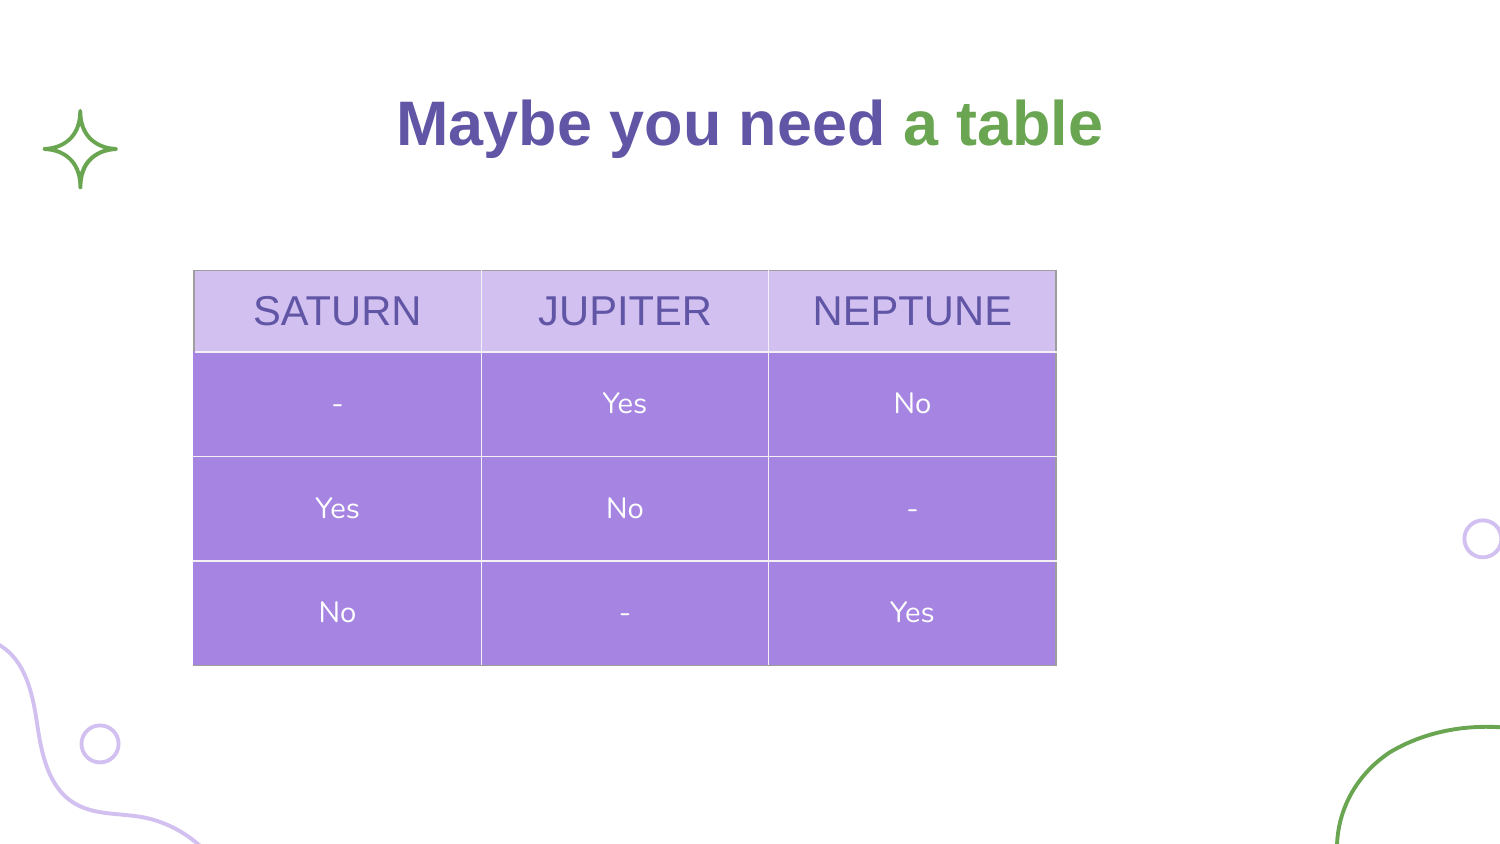

# Maybe you need a table
| SATURN | JUPITER | NEPTUNE |
| --- | --- | --- |
| - | Yes | No |
| Yes | No | - |
| No | - | Yes |